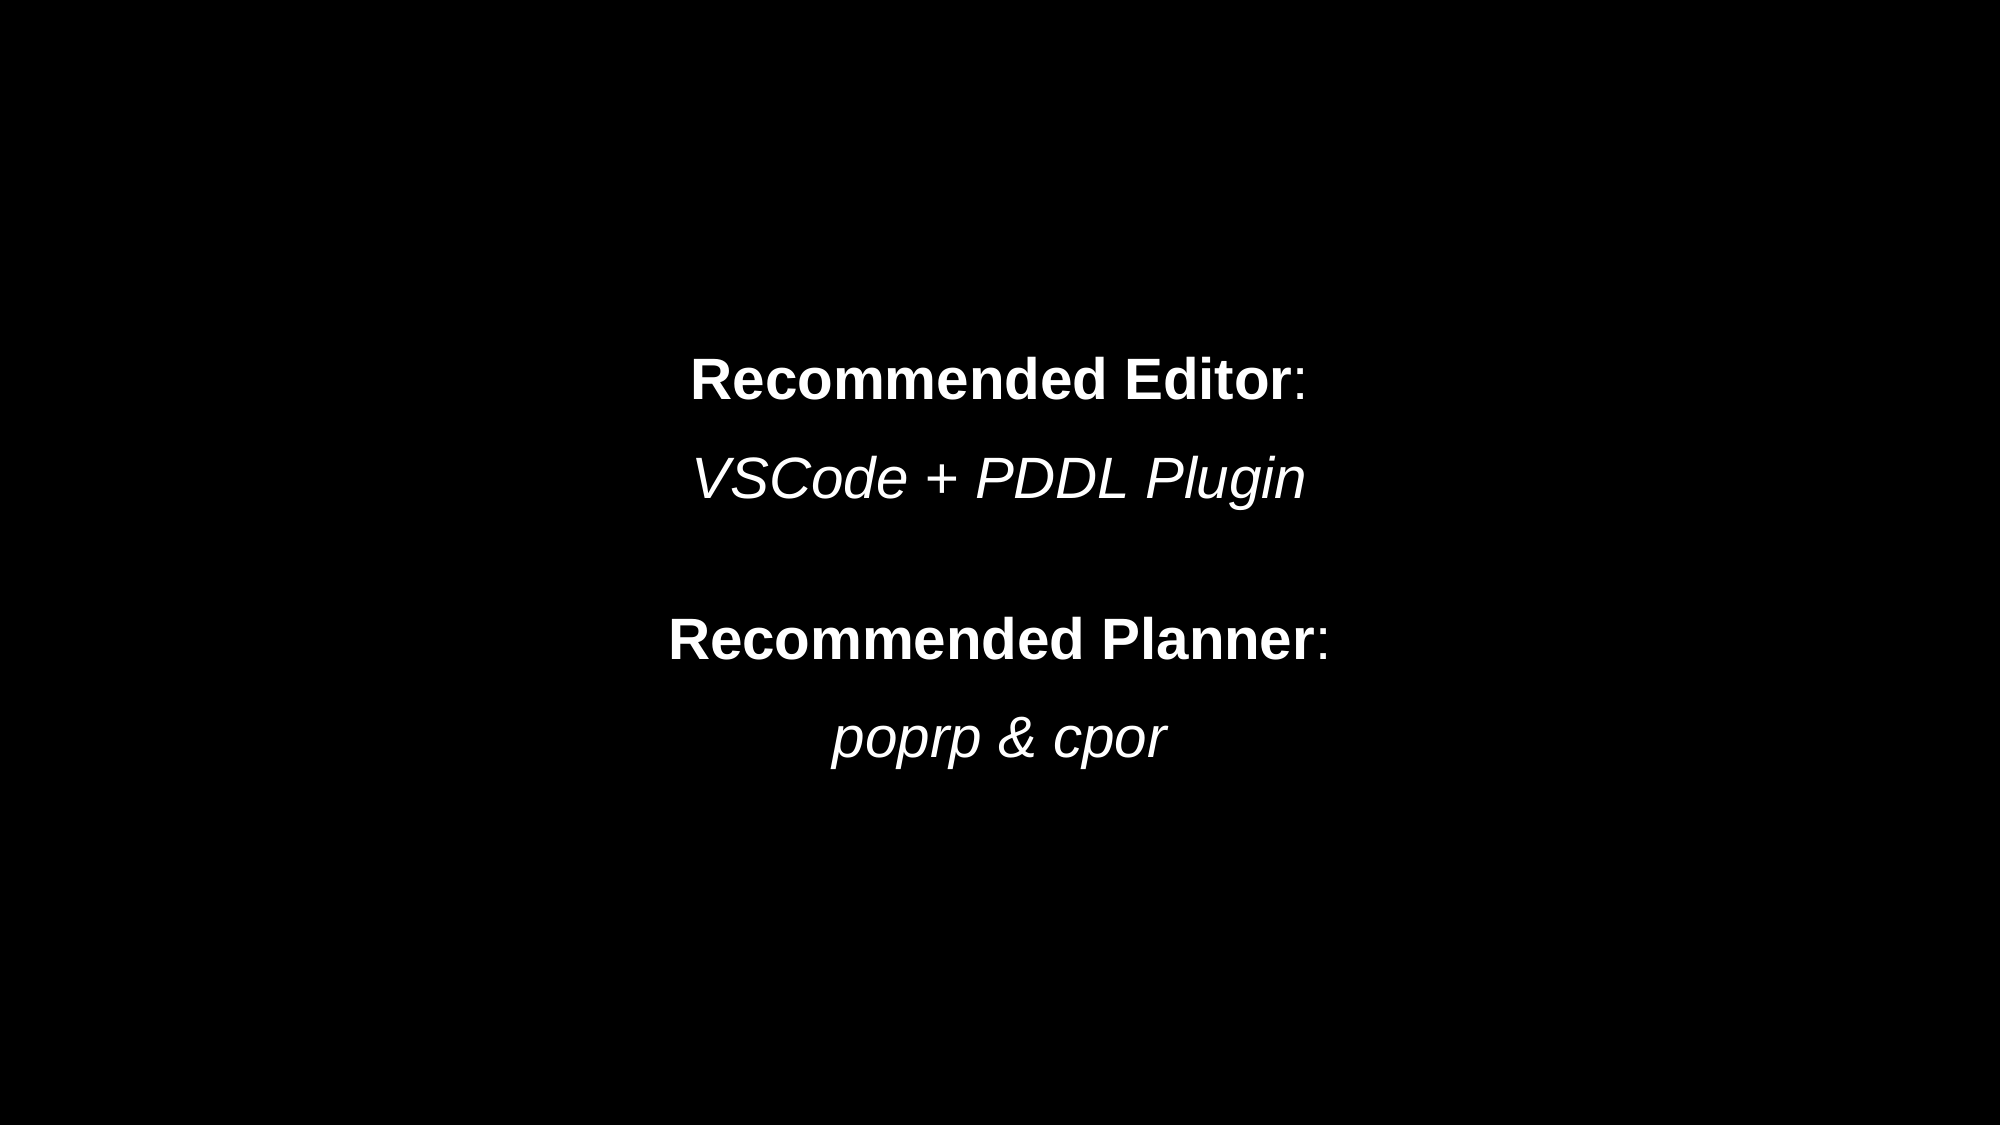

Recommended Editor:
VSCode + PDDL Plugin
Recommended Planner:
poprp & cpor